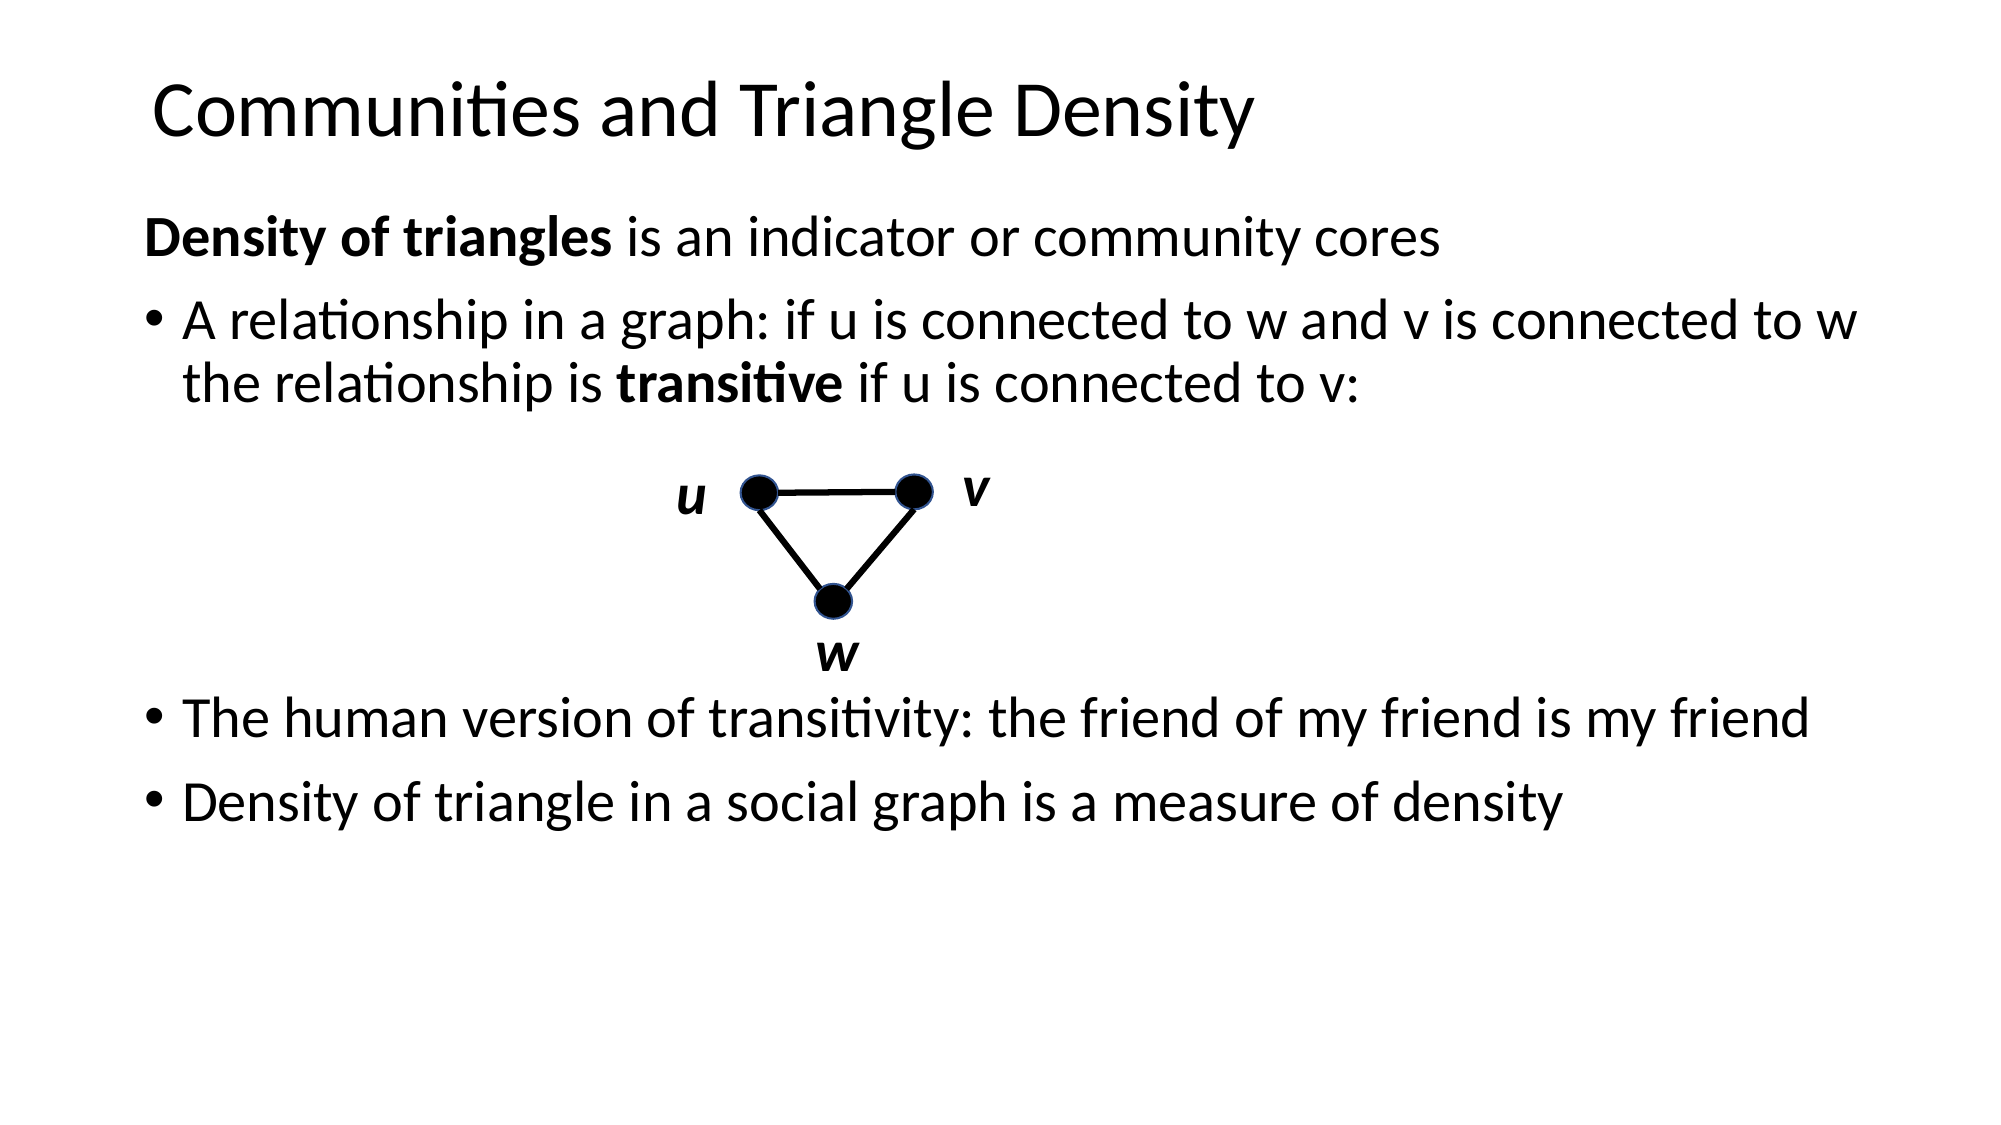

# Communities and Triangle Density
Density of triangles is an indicator or community cores
A relationship in a graph: if u is connected to w and v is connected to w the relationship is transitive if u is connected to v:

The human version of transitivity: the friend of my friend is my friend
Density of triangle in a social graph is a measure of density
v
u

w